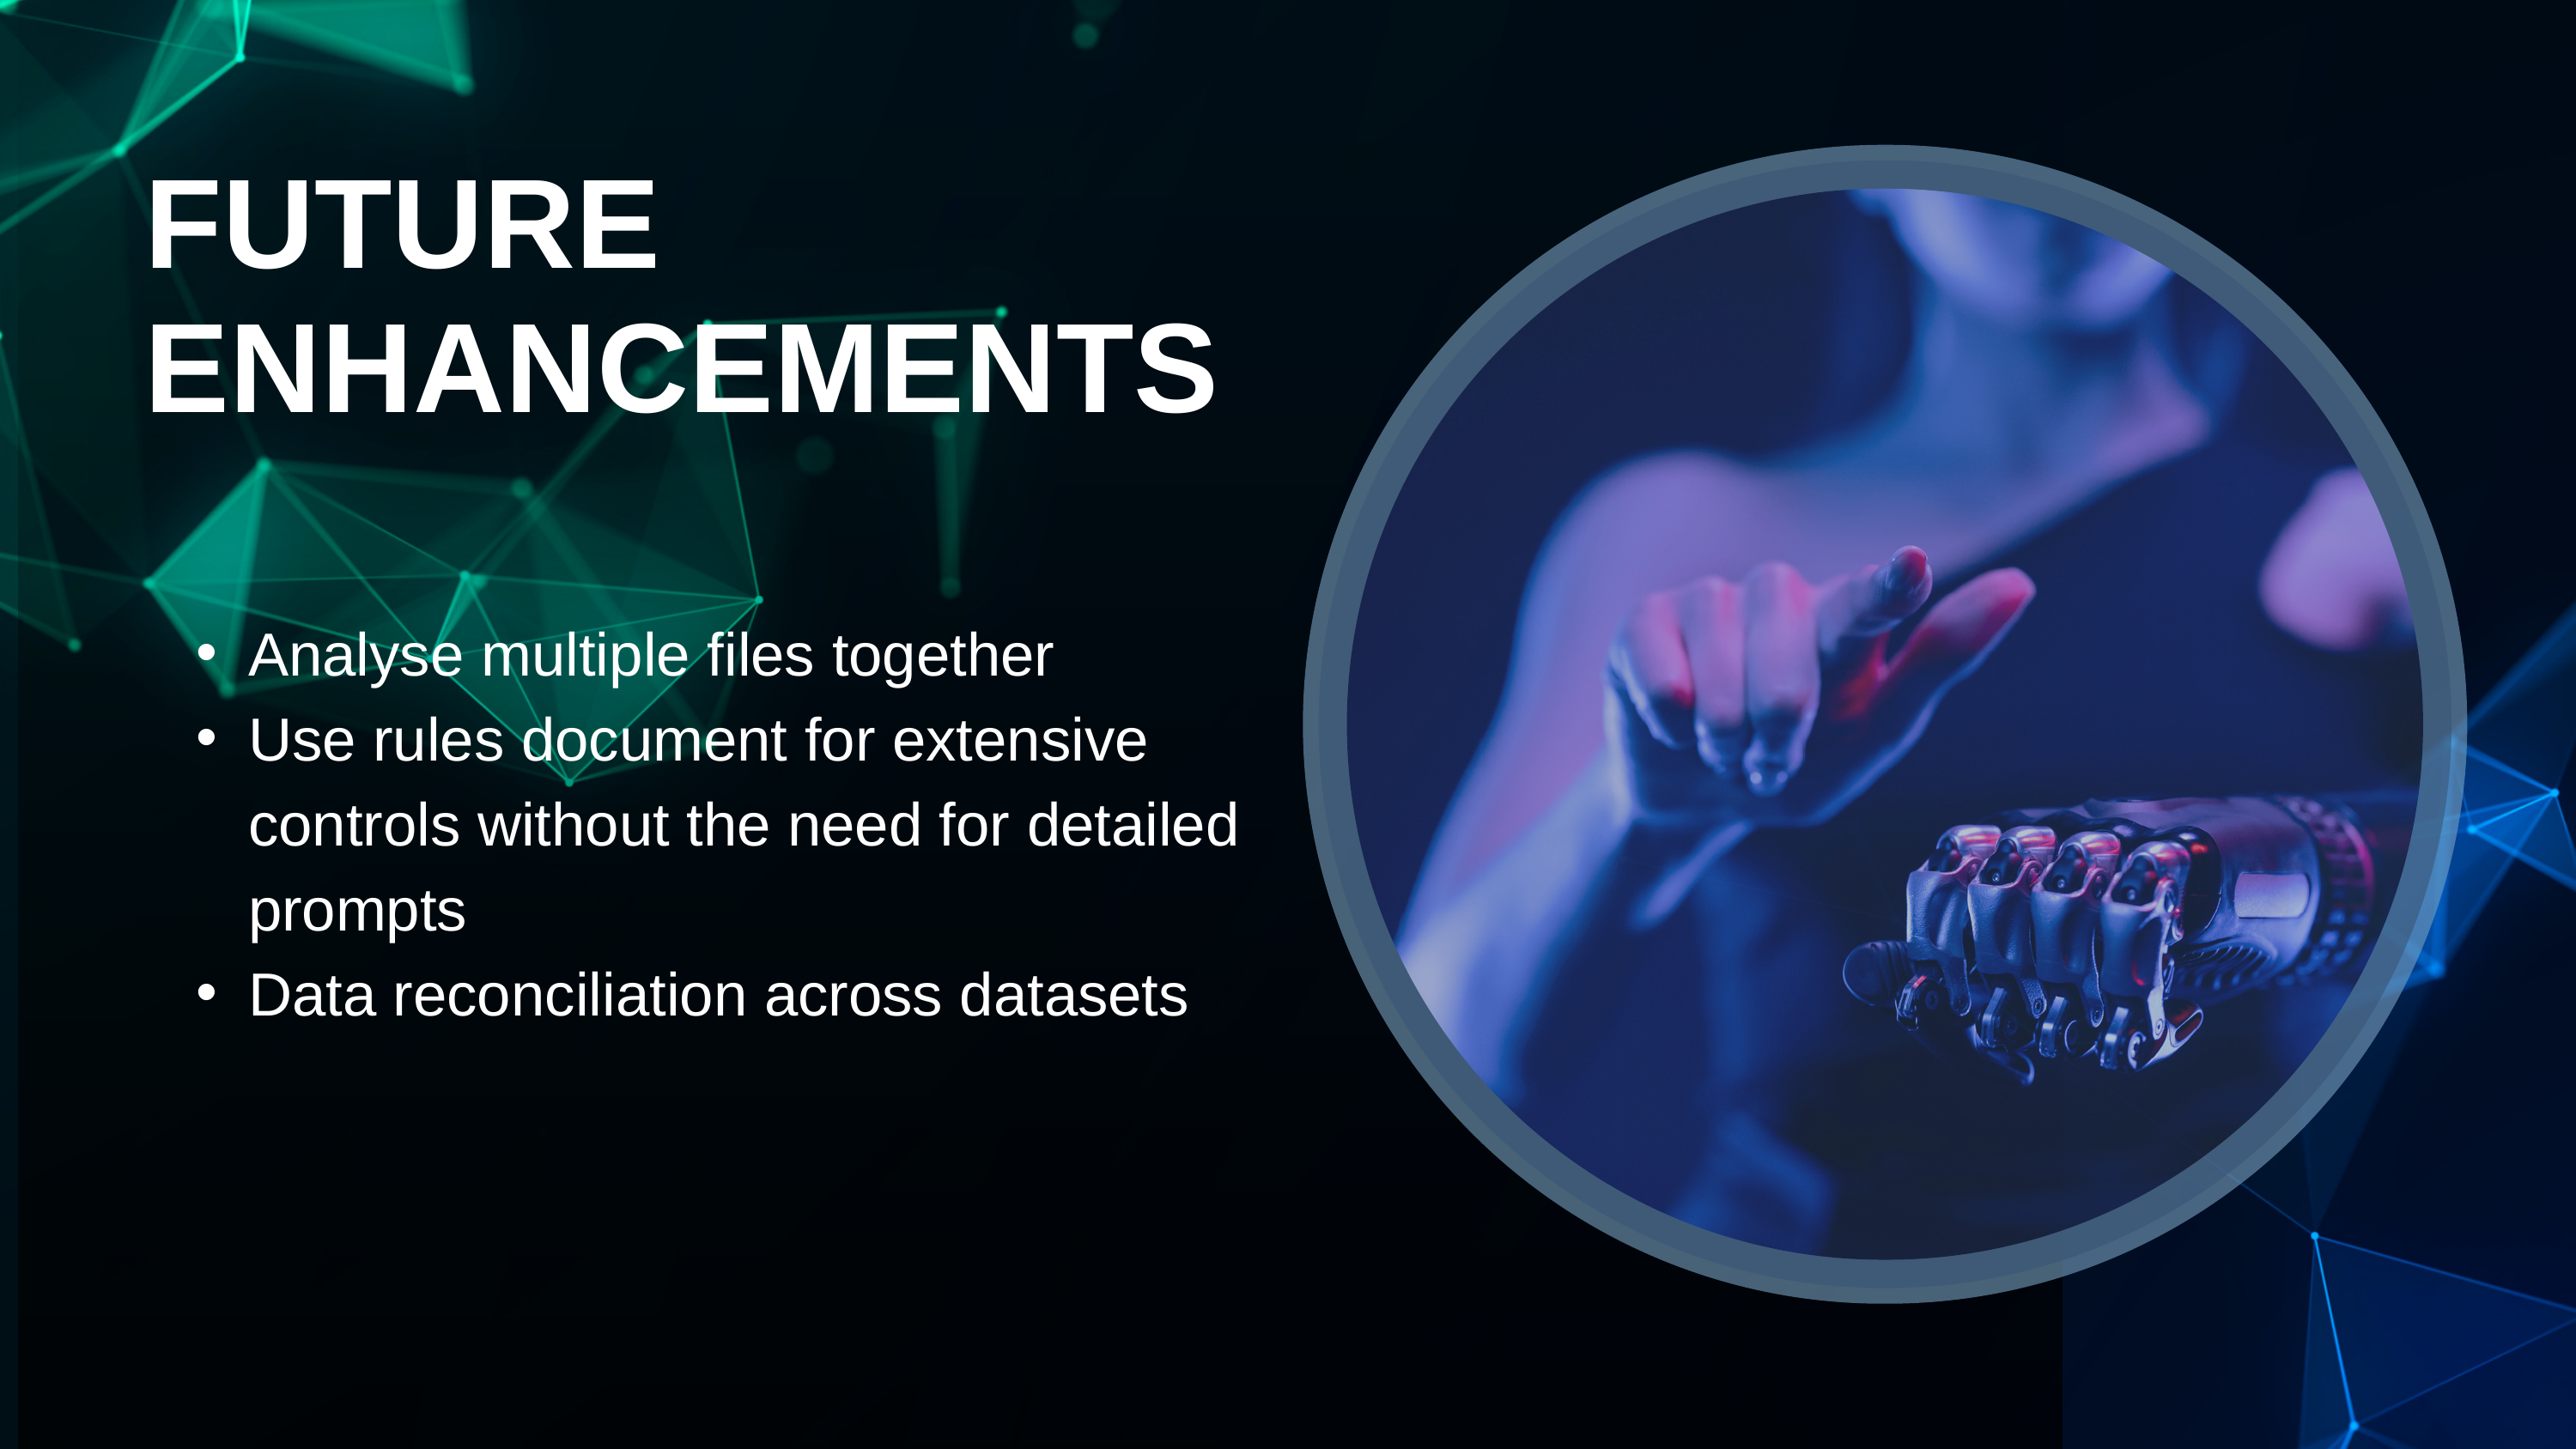

FUTURE ENHANCEMENTS
Analyse multiple files together
Use rules document for extensive controls without the need for detailed prompts
Data reconciliation across datasets